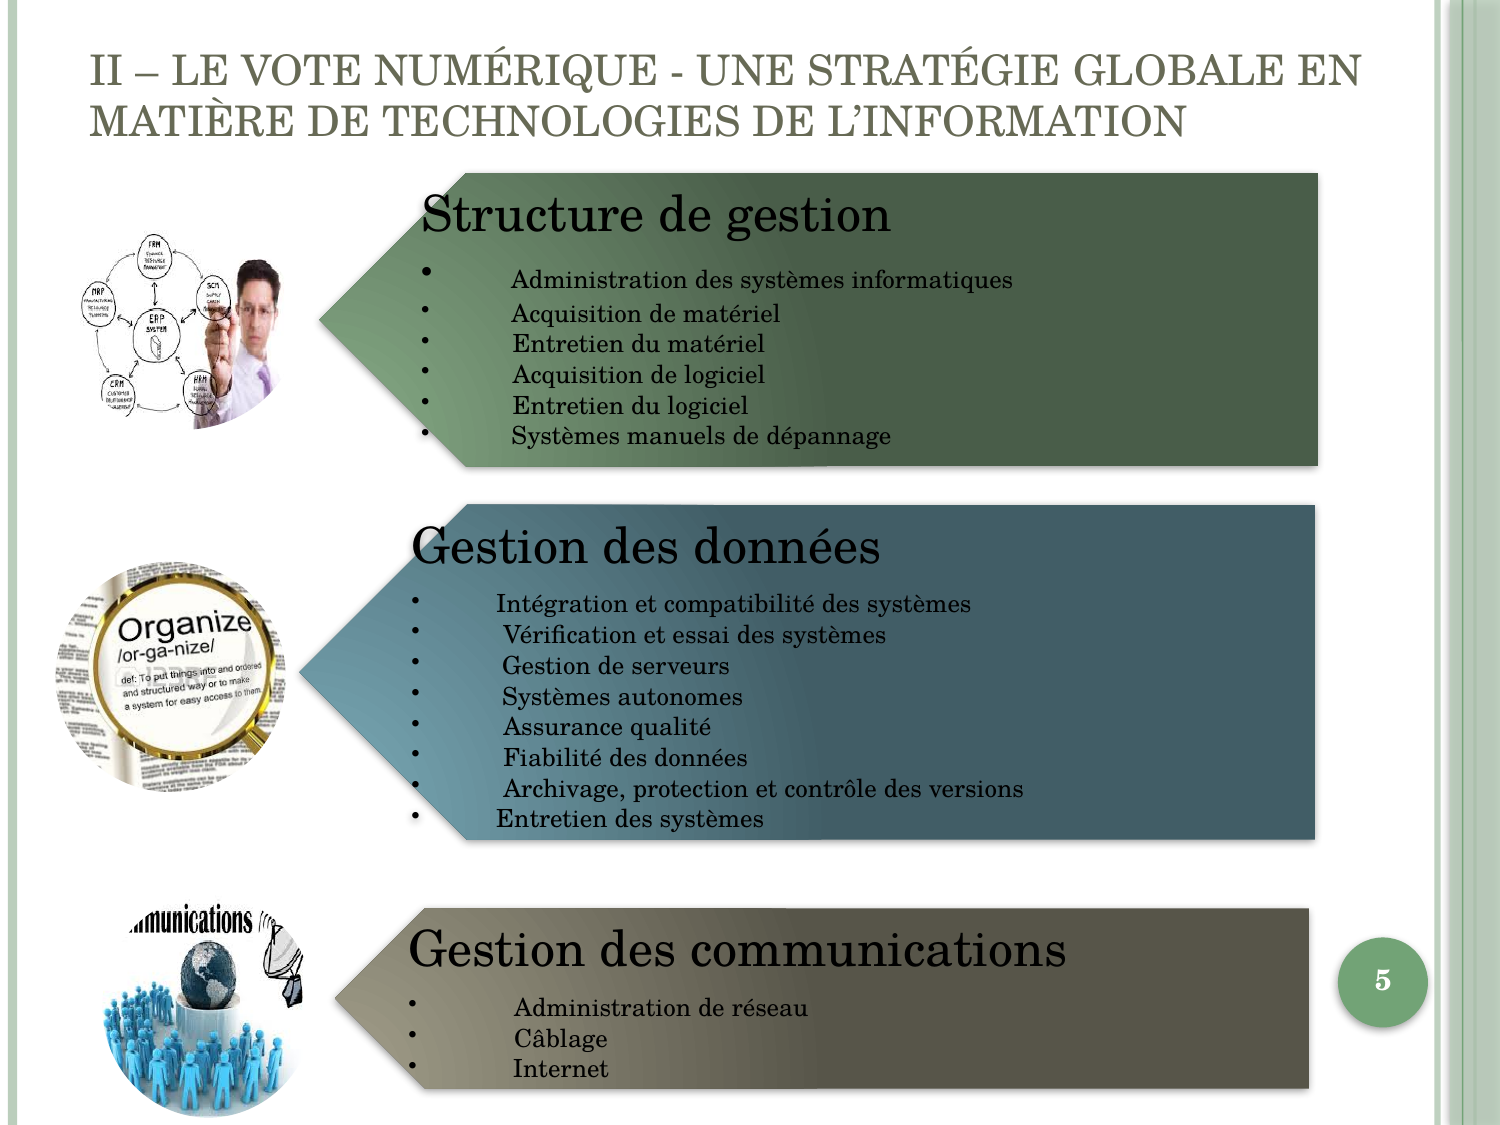

# II – Le vote numérique - une stratégie globale en matière de technologies de l’information
Structure de gestion
      Administration des systèmes informatiques
         Acquisition de matériel
         Entretien du matériel
         Acquisition de logiciel
         Entretien du logiciel
         Systèmes manuels de dépannage
Gestion des données
        Intégration et compatibilité des systèmes
         Vérification et essai des systèmes
         Gestion de serveurs
         Systèmes autonomes
         Assurance qualité
         Fiabilité des données
         Archivage, protection et contrôle des versions
        Entretien des systèmes
Gestion des communications
           Administration de réseau
           Câblage
           Internet
5